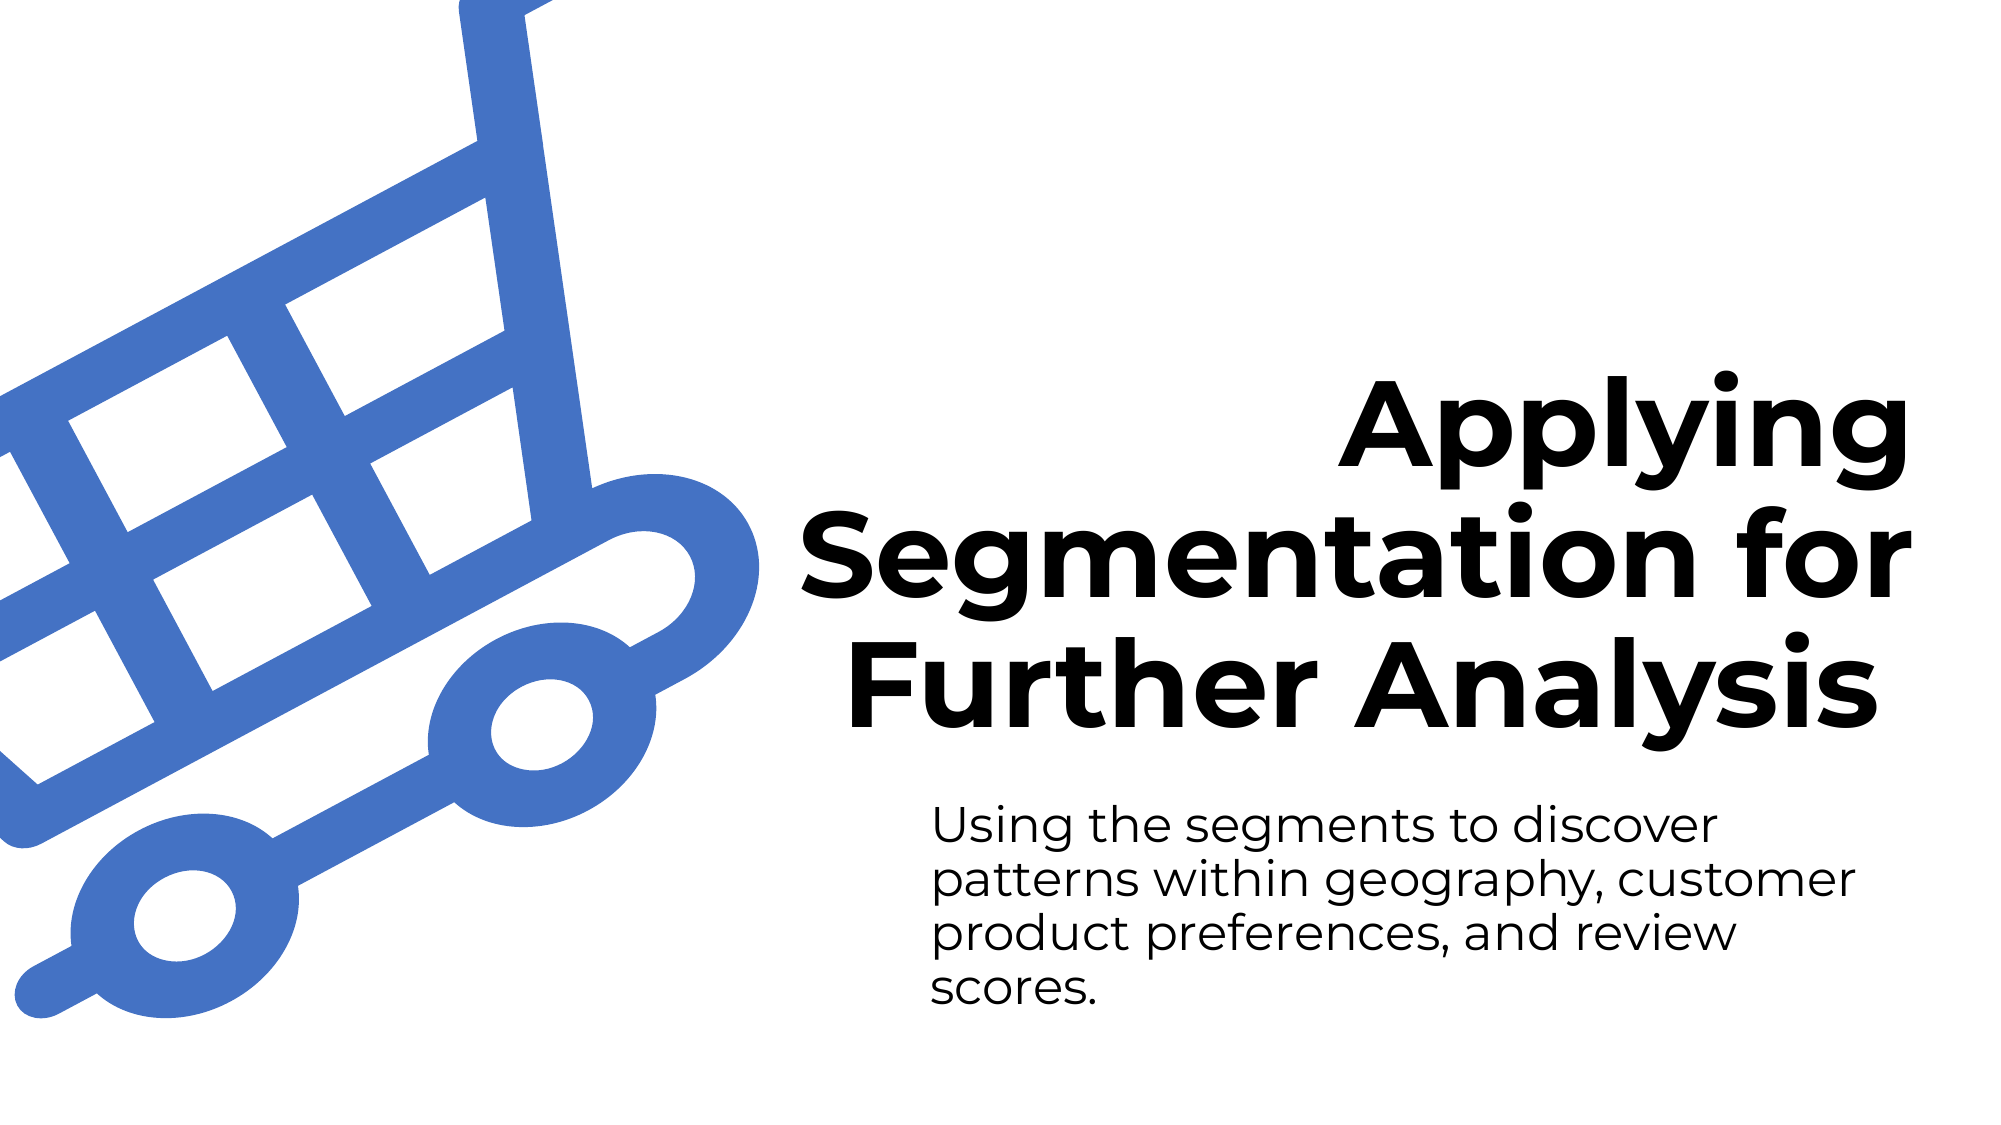

# Applying Segmentation for Further Analysis
Using the segments to discover patterns within geography, customer product preferences, and review scores.